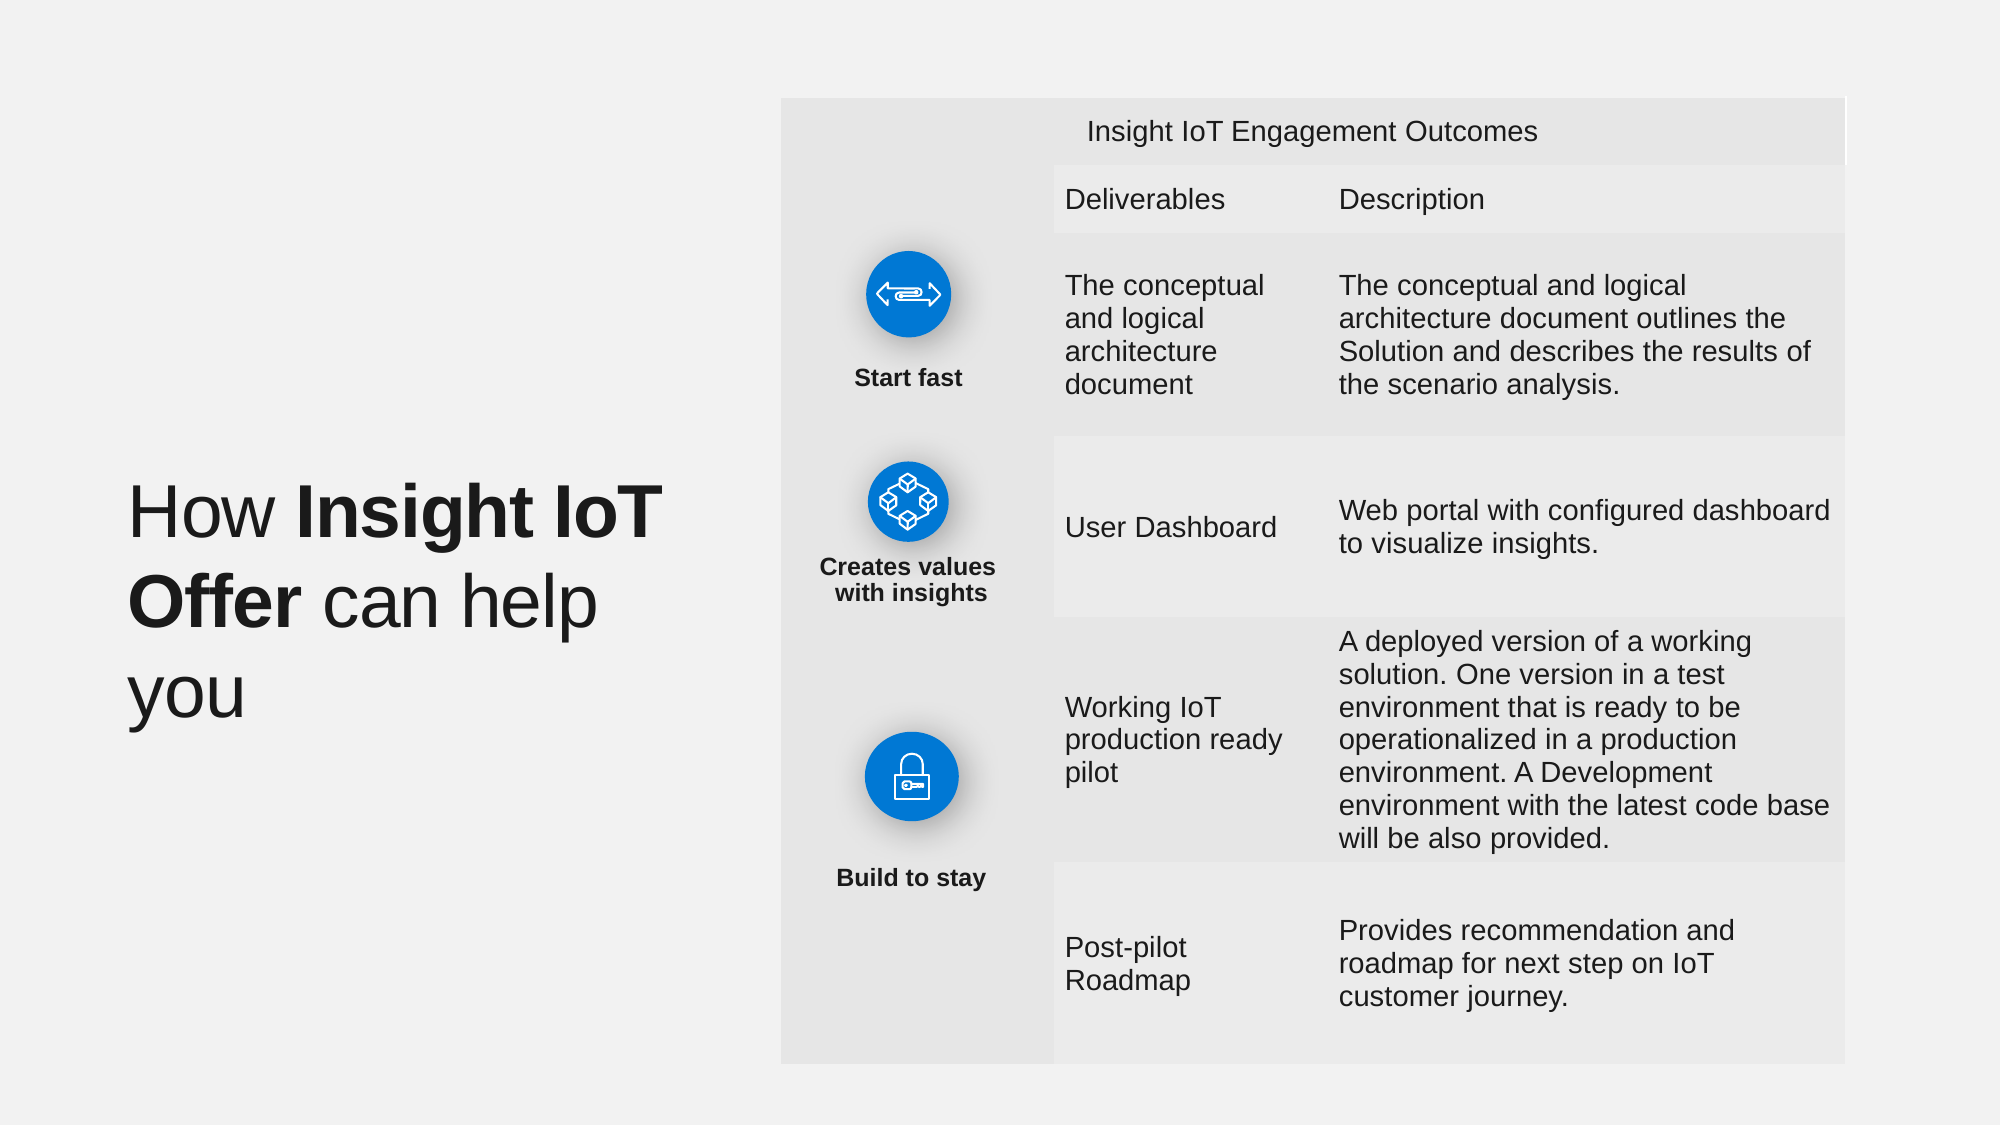

| Insight IoT Engagement Outcomes |  |  |
| --- | --- | --- |
|  | Deliverables | Description |
|  | The conceptual and logical architecture document | The conceptual and logical architecture document outlines the Solution and describes the results of the scenario analysis. |
|  | User Dashboard | Web portal with configured dashboard to visualize insights. |
|  | Working IoT production ready pilot | A deployed version of a working solution. One version in a test environment that is ready to be operationalized in a production environment. A Development environment with the latest code base will be also provided. |
|  | Post-pilot Roadmap | Provides recommendation and roadmap for next step on IoT customer journey. |

Start fast

Creates values
with insights
How Insight IoT Offer can help you

Build to stay